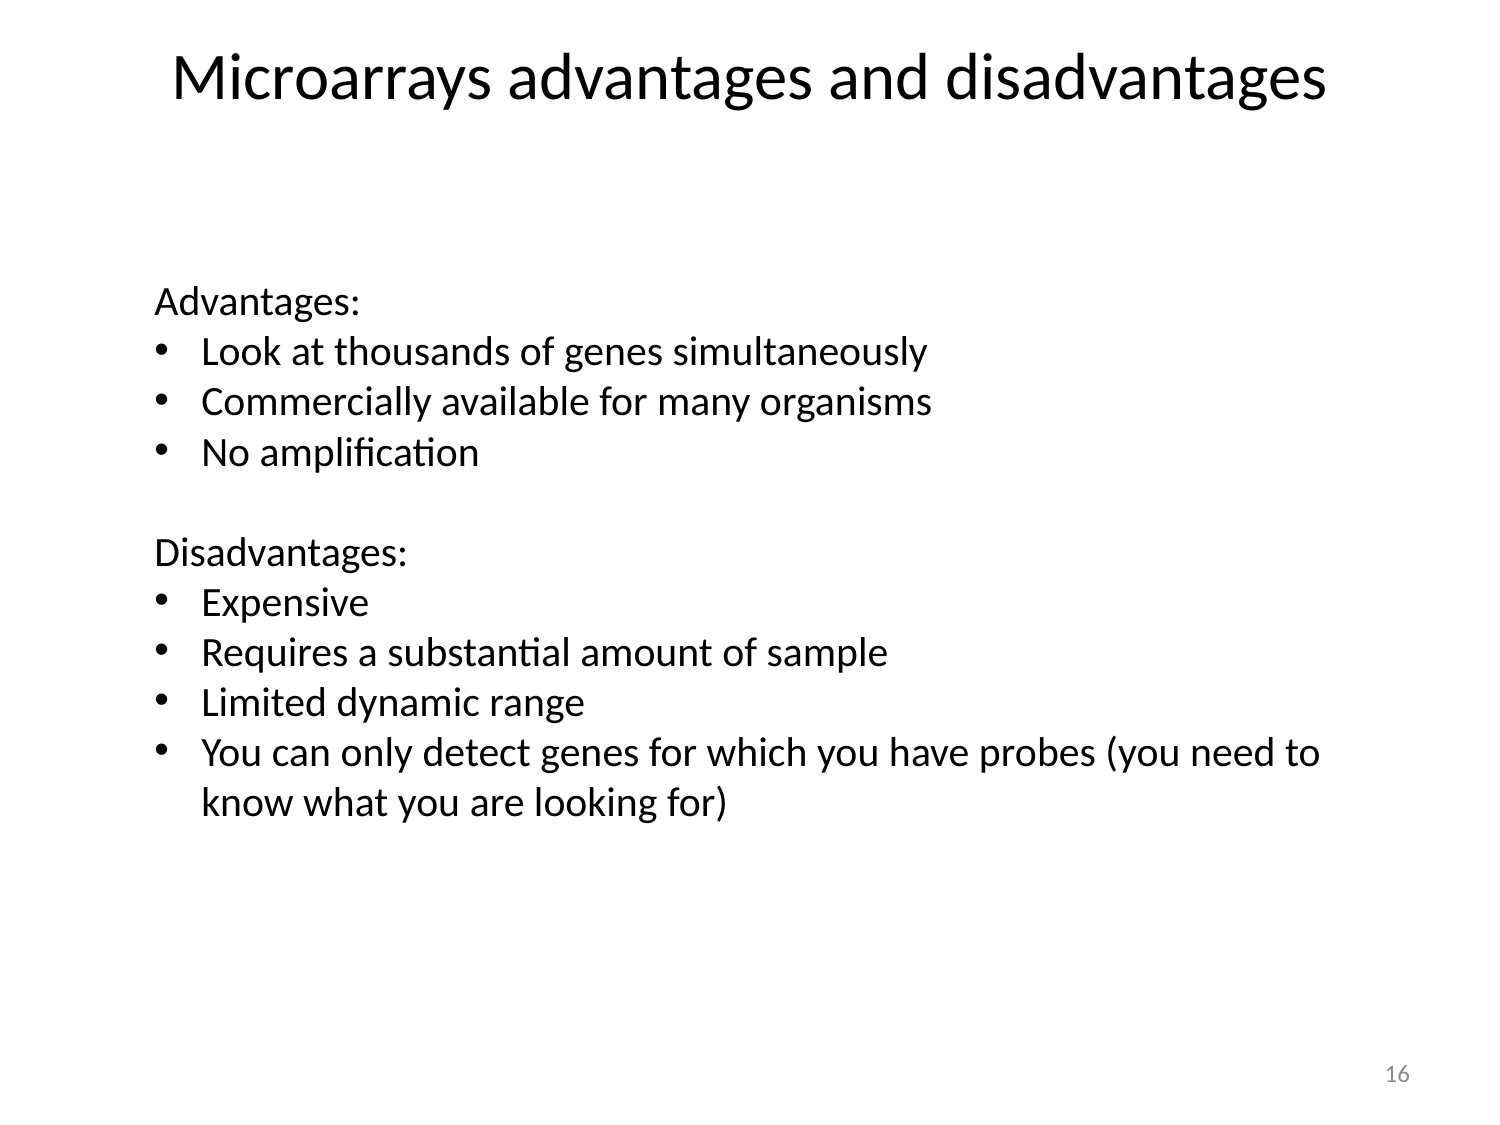

Microarrays advantages and disadvantages
Advantages:
Look at thousands of genes simultaneously
Commercially available for many organisms
No amplification

Disadvantages:
Expensive
Requires a substantial amount of sample
Limited dynamic range
You can only detect genes for which you have probes (you need to know what you are looking for)

16